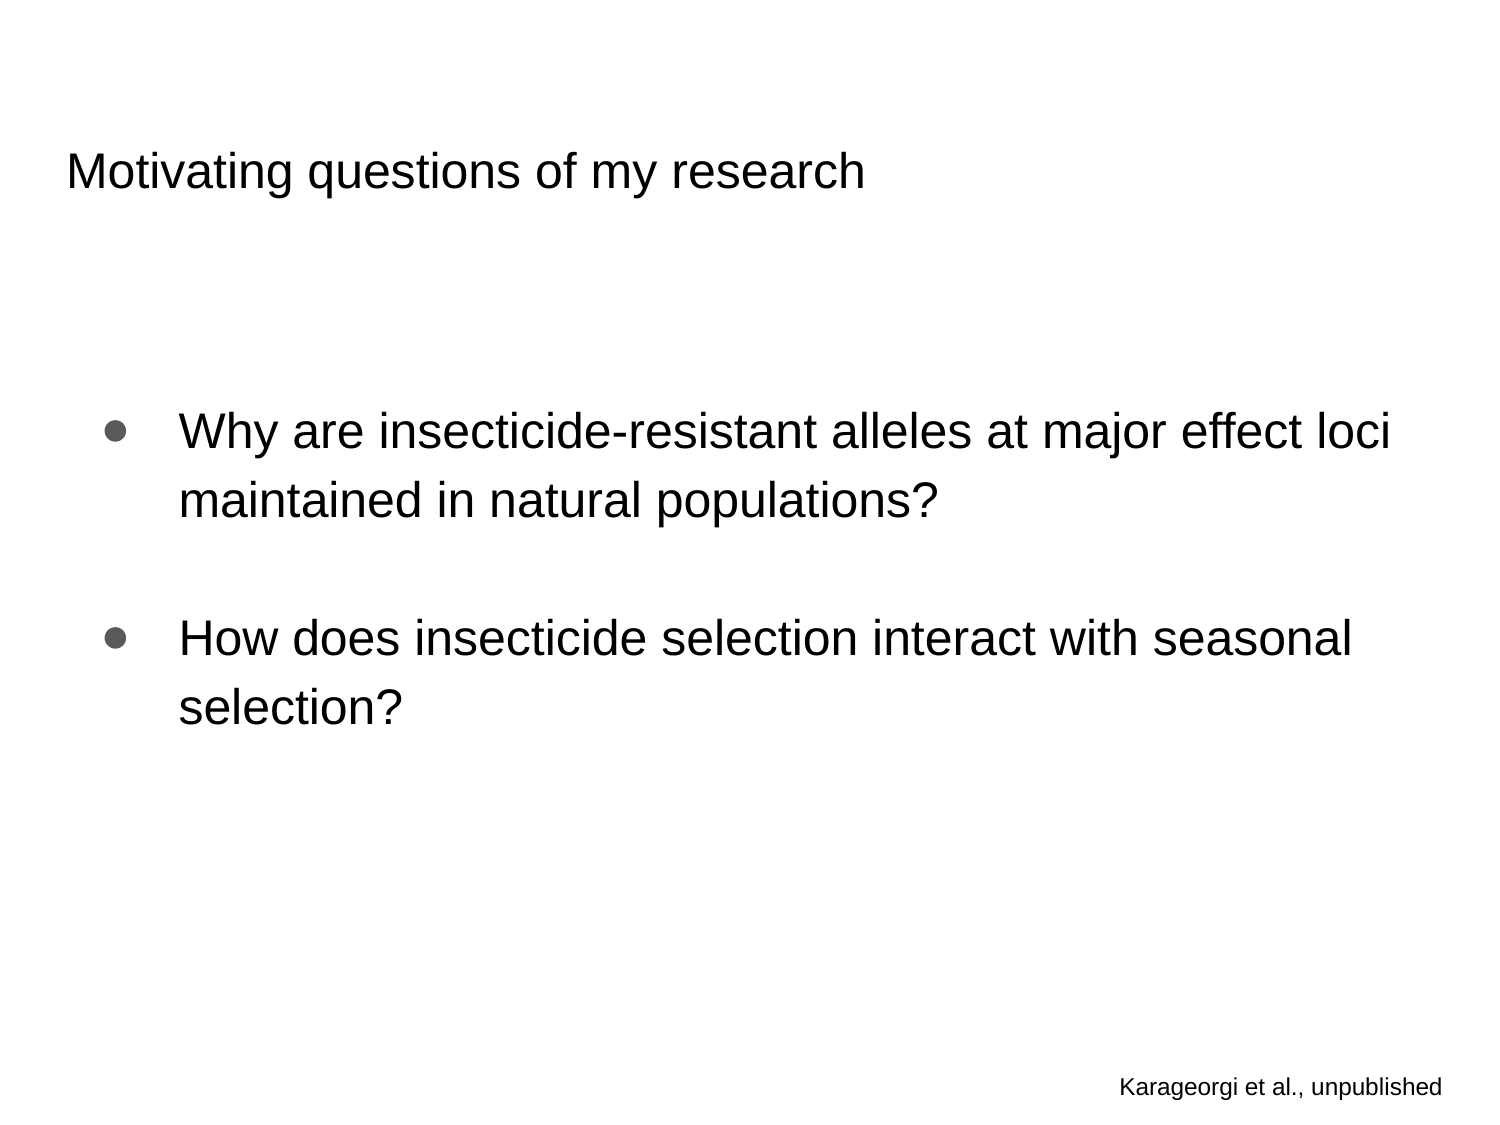

Motivating questions of my research

Why are insecticide-resistant alleles at major effect loci maintained in natural populations?

How does insecticide selection interact with seasonal selection?
Karageorgi et al., unpublished